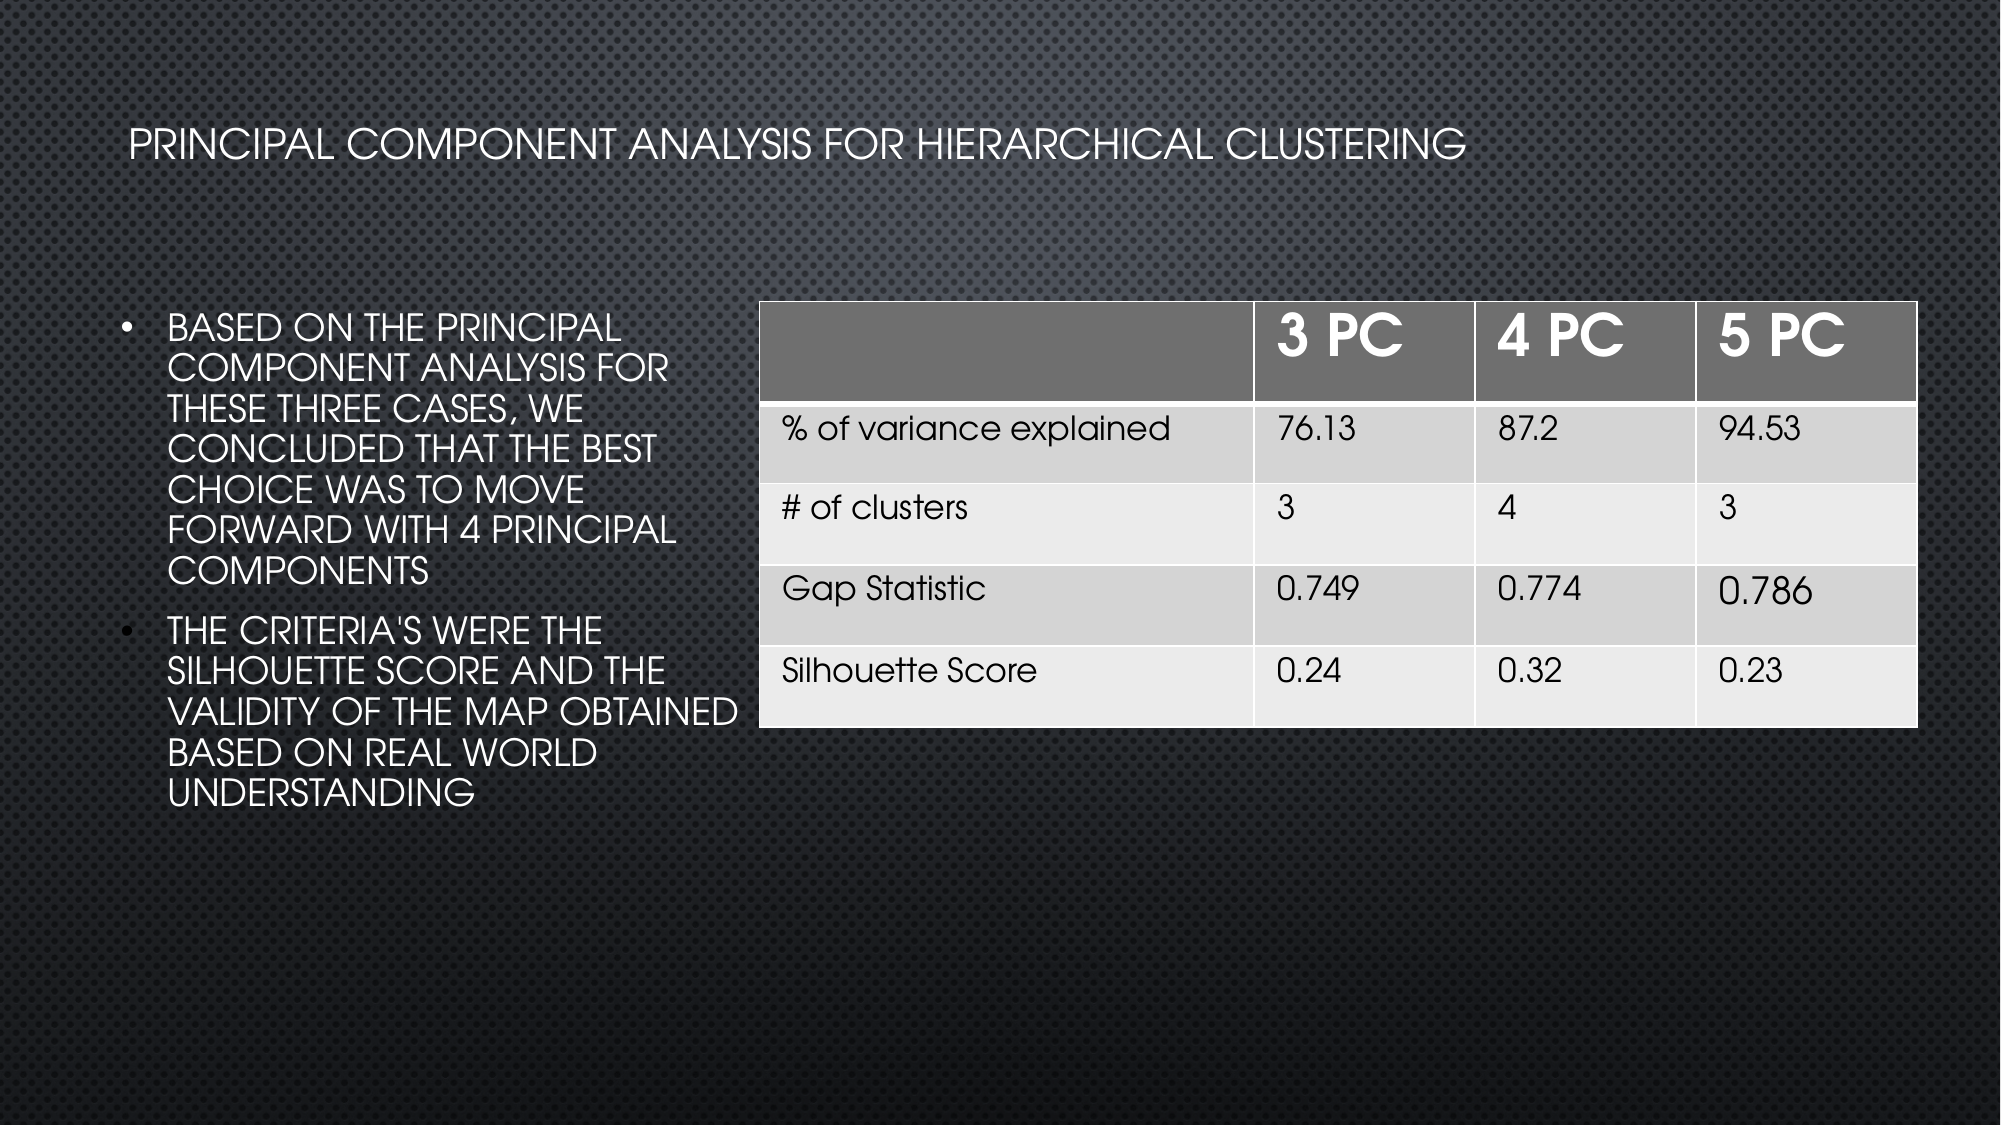

# Principal Component Analysis for Hierarchical Clustering
Based on the principal component analysis for these three cases, we concluded that the best choice was to move forward with 4 Principal Components
The criteria's were the silhouette score and the validity of the map obtained based on real world understanding
|  | 3 PC | 4 PC | 5 PC |
| --- | --- | --- | --- |
| % of variance explained | 76.13 | 87.2 | 94.53 |
| # of clusters | 3 | 4 | 3 |
| Gap Statistic | 0.749 | 0.774 | 0.786 |
| Silhouette Score | 0.24 | 0.32 | 0.23 |